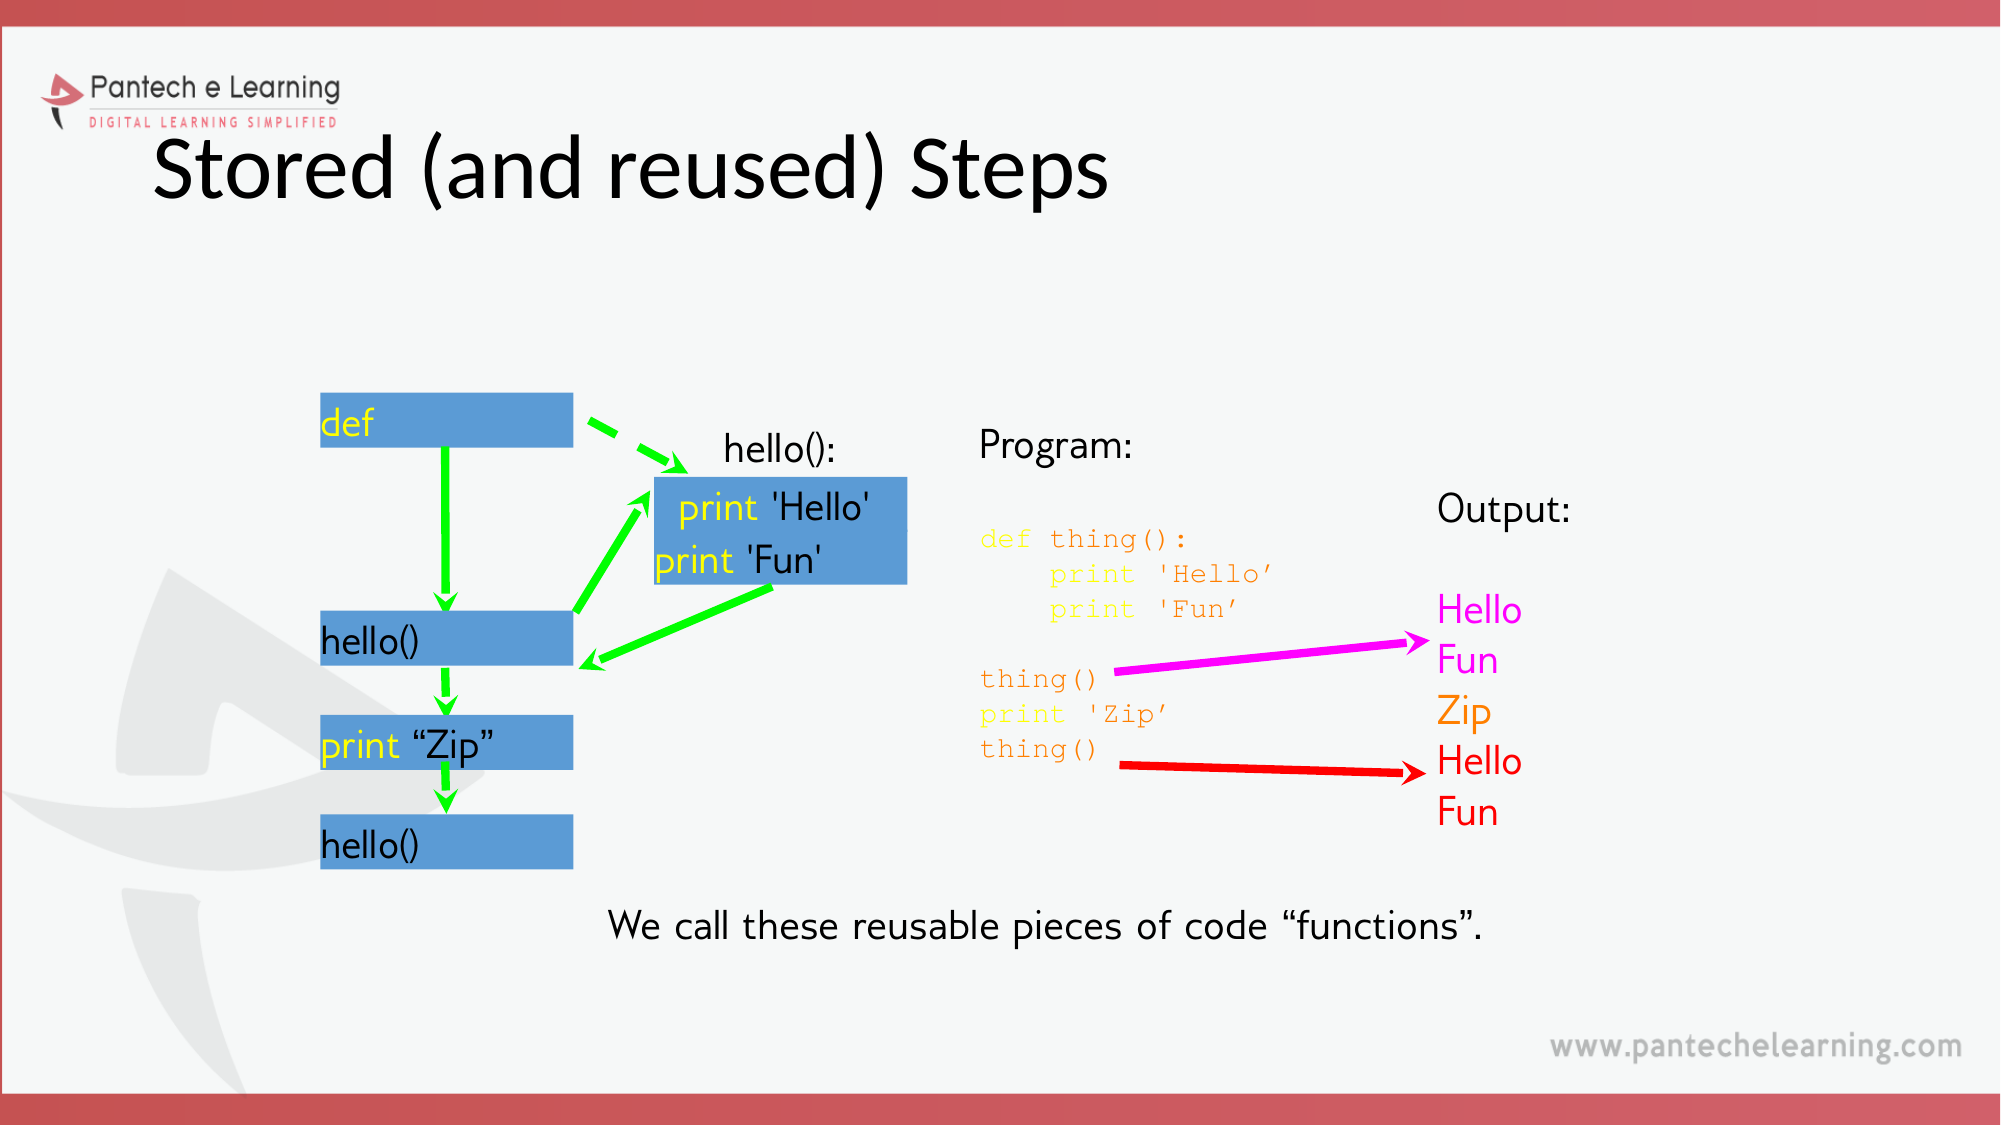

# Stored (and reused) Steps
def
Program:

def thing():
    print 'Hello’
    print 'Fun’

thing()
print 'Zip’
thing()

hello():

  print 'Hello'
Output:

Hello
Fun
Zip
Hello
Fun

print 'Fun'

hello()

print “Zip”

hello()
We call these reusable pieces of code “functions”.